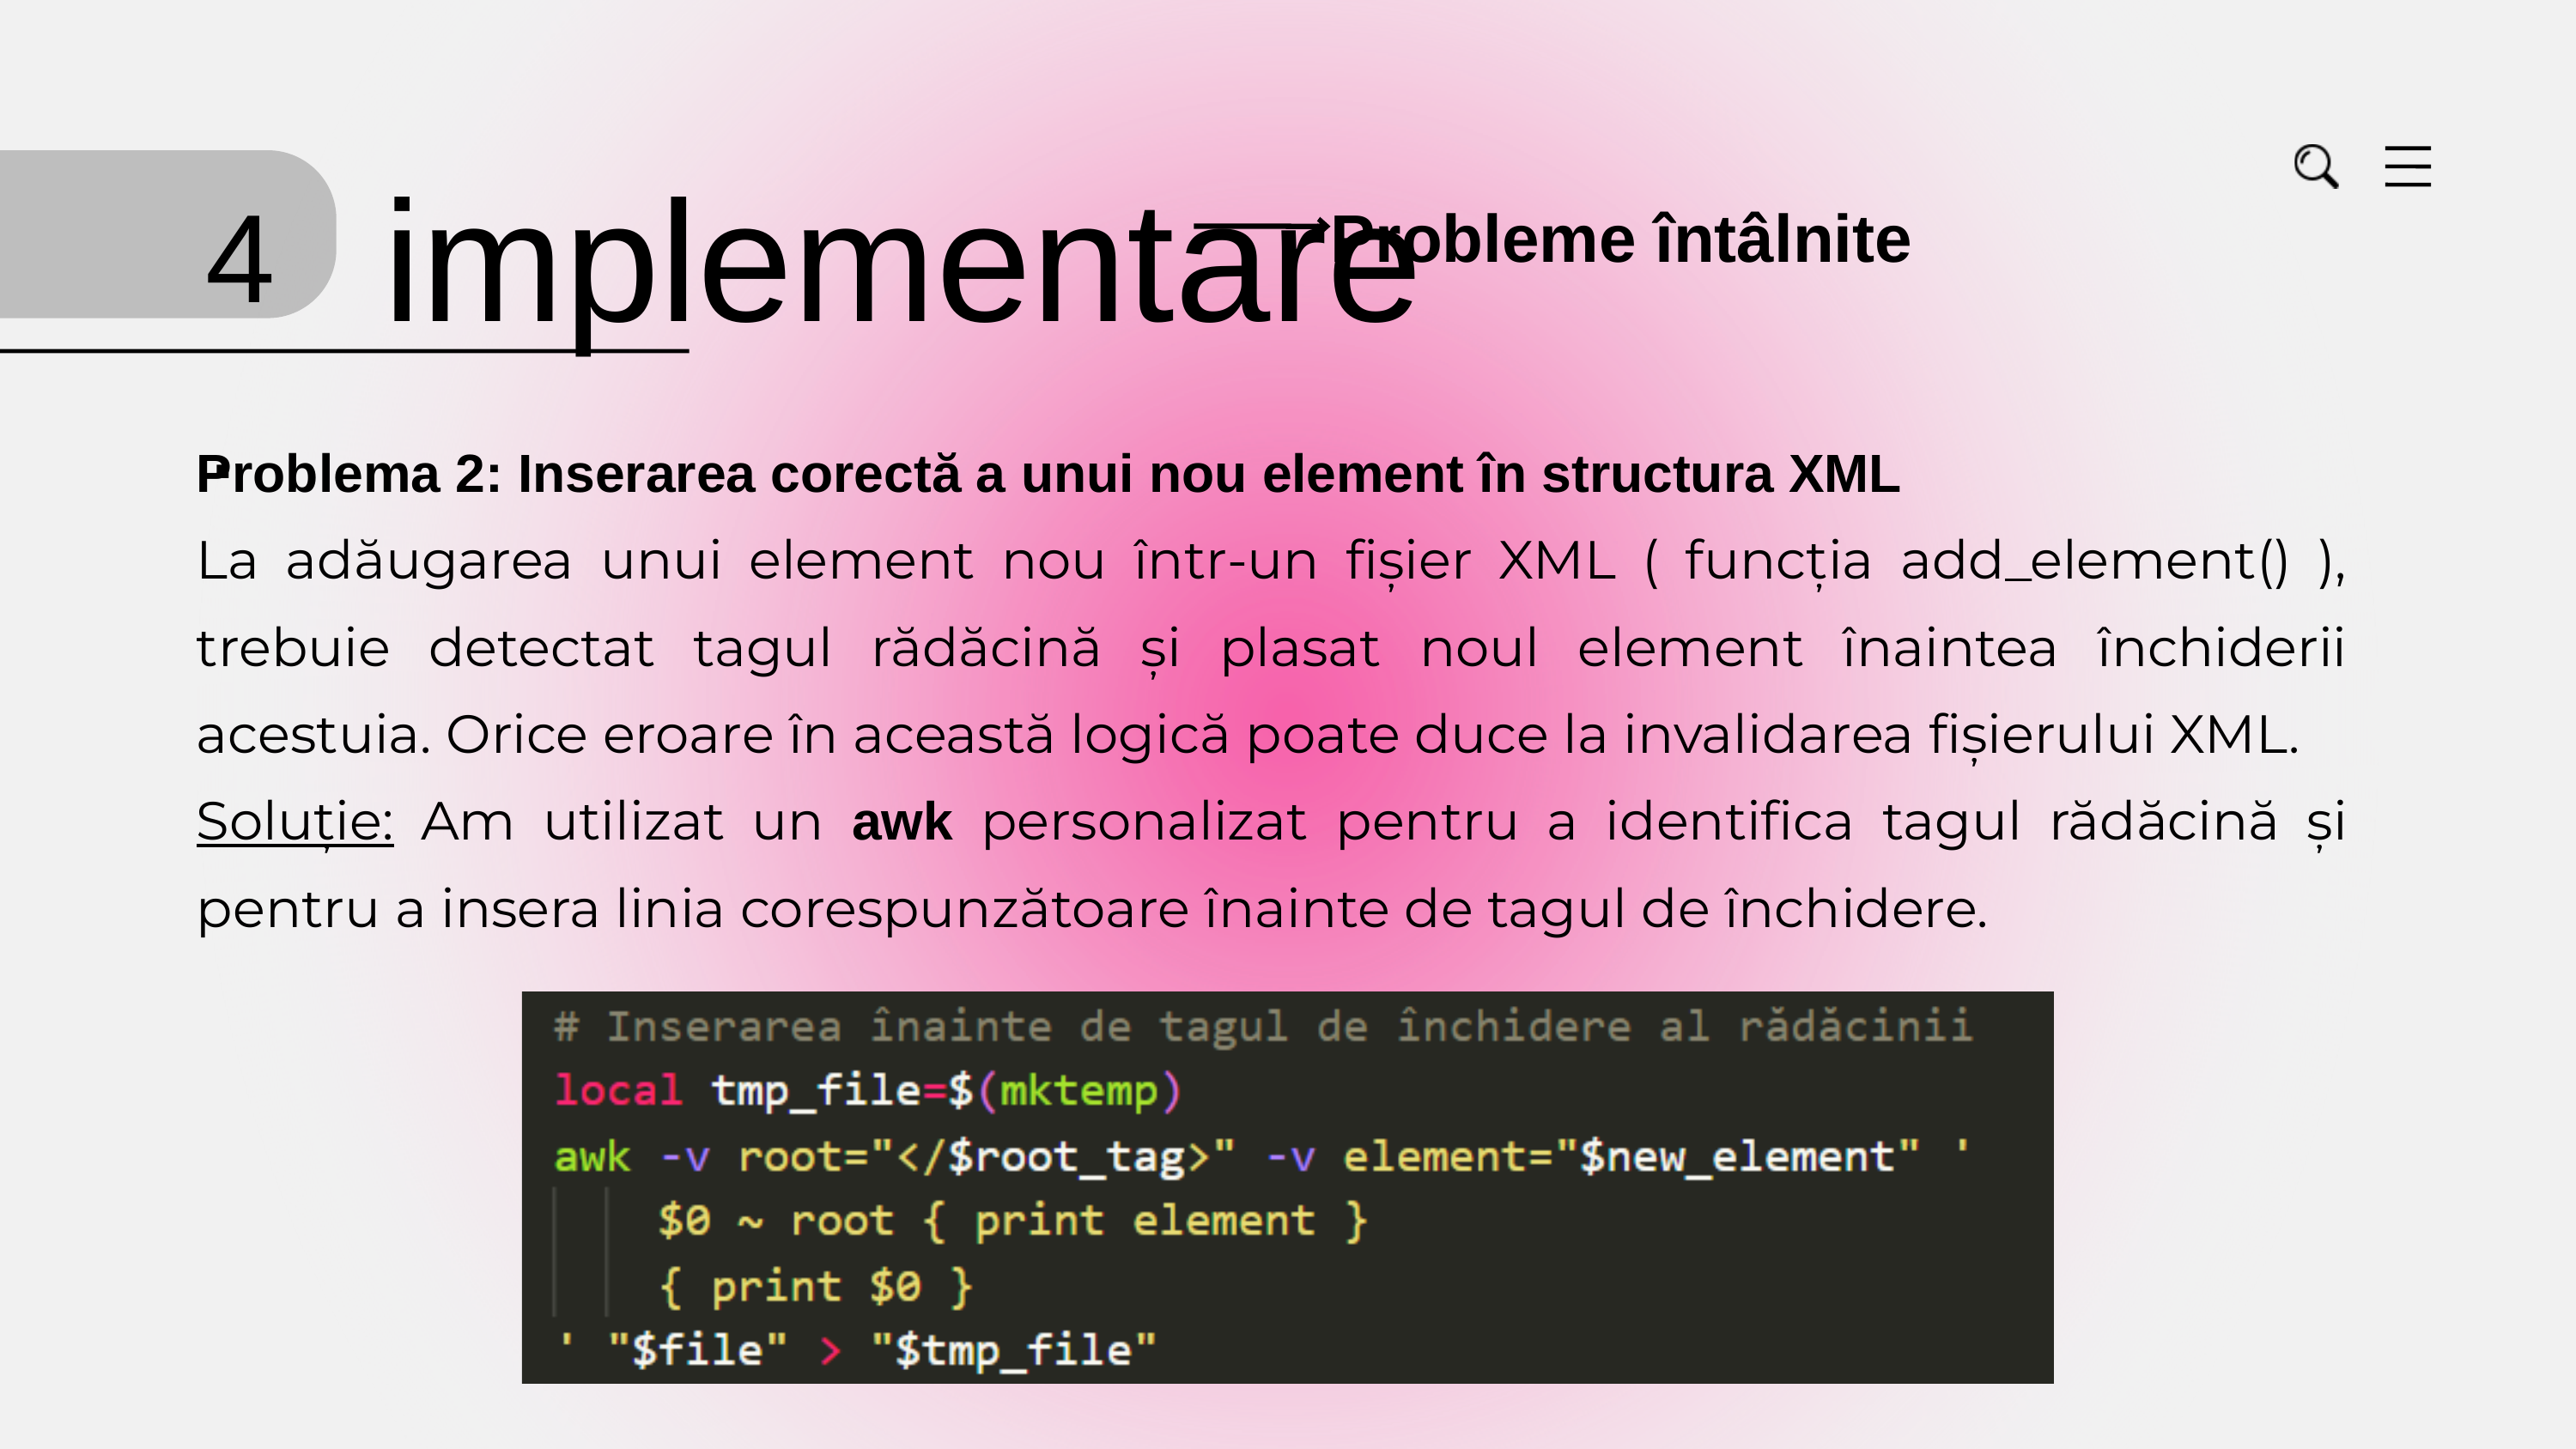

implementare

4.

Probleme întâlnite

Problema 2: Inserarea corectă a unui nou element în structura XML
La adăugarea unui element nou într-un fișier XML ( funcția add_element() ), trebuie detectat tagul rădăcină și plasat noul element înaintea închiderii acestuia. Orice eroare în această logică poate duce la invalidarea fișierului XML.
Soluție: Am utilizat un awk personalizat pentru a identifica tagul rădăcină și pentru a insera linia corespunzătoare înainte de tagul de închidere.